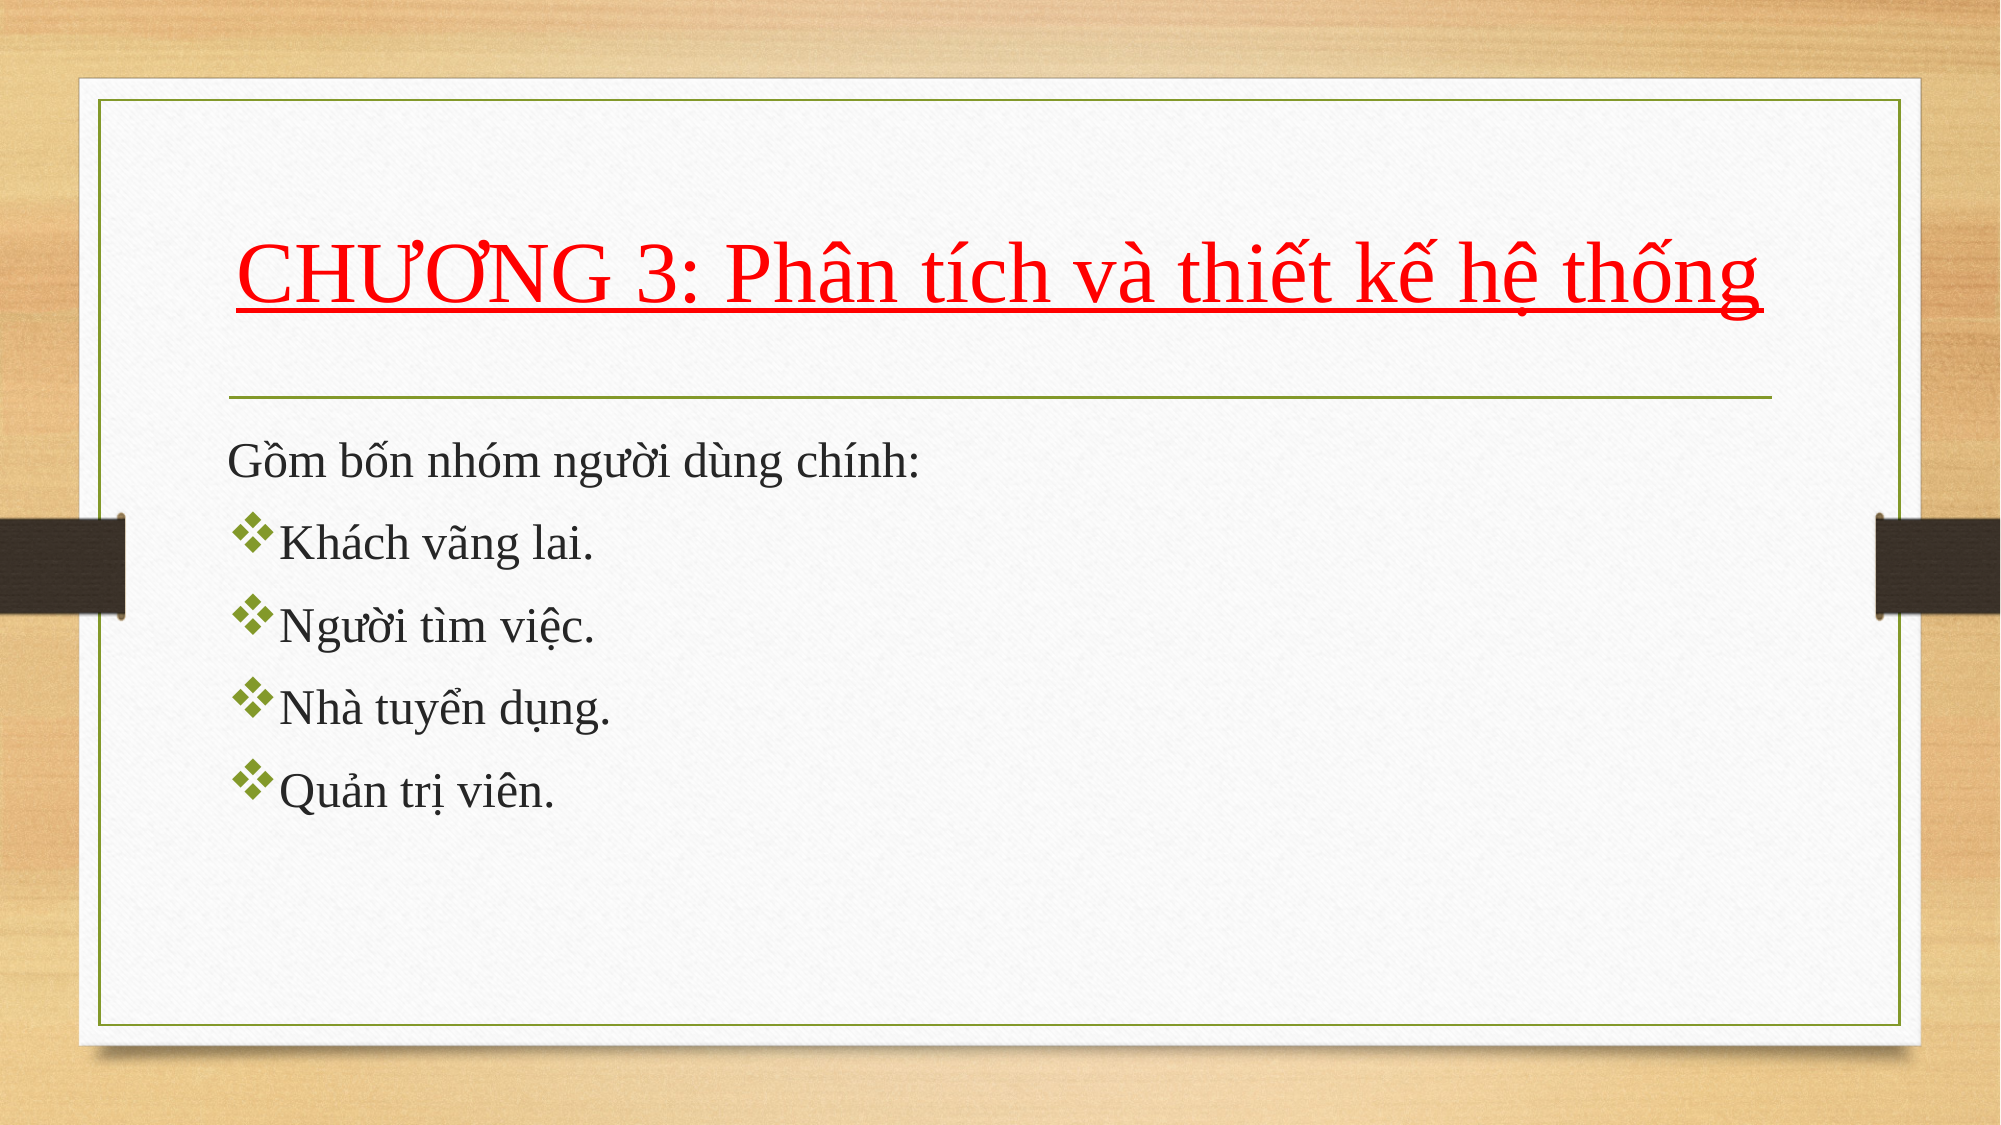

# CHƯƠNG 3: Phân tích và thiết kế hệ thống
Gồm bốn nhóm người dùng chính:
Khách vãng lai.
Người tìm việc.
Nhà tuyển dụng.
Quản trị viên.